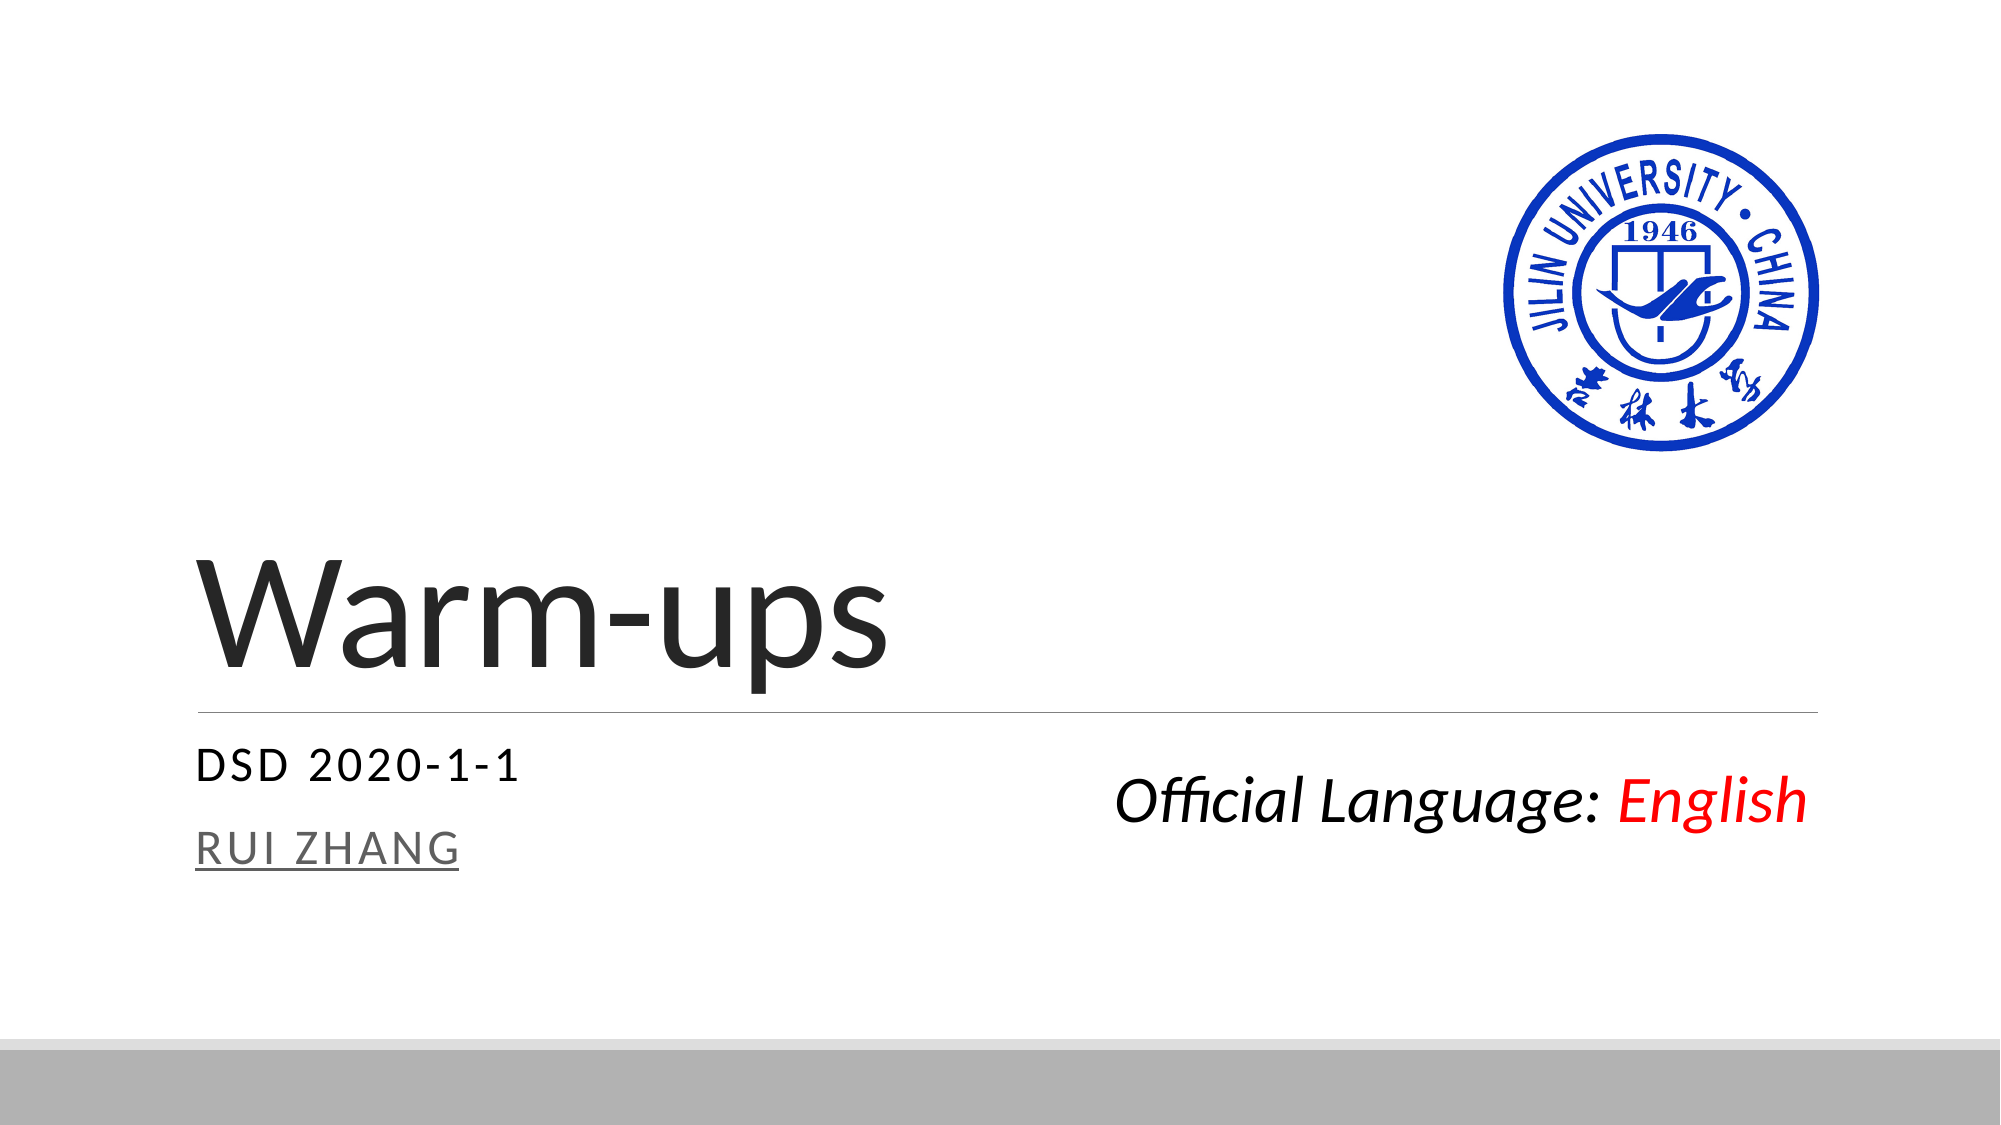

# Warm-ups
DSD 2020-1-1
Rui ZHANG
Official Language: English